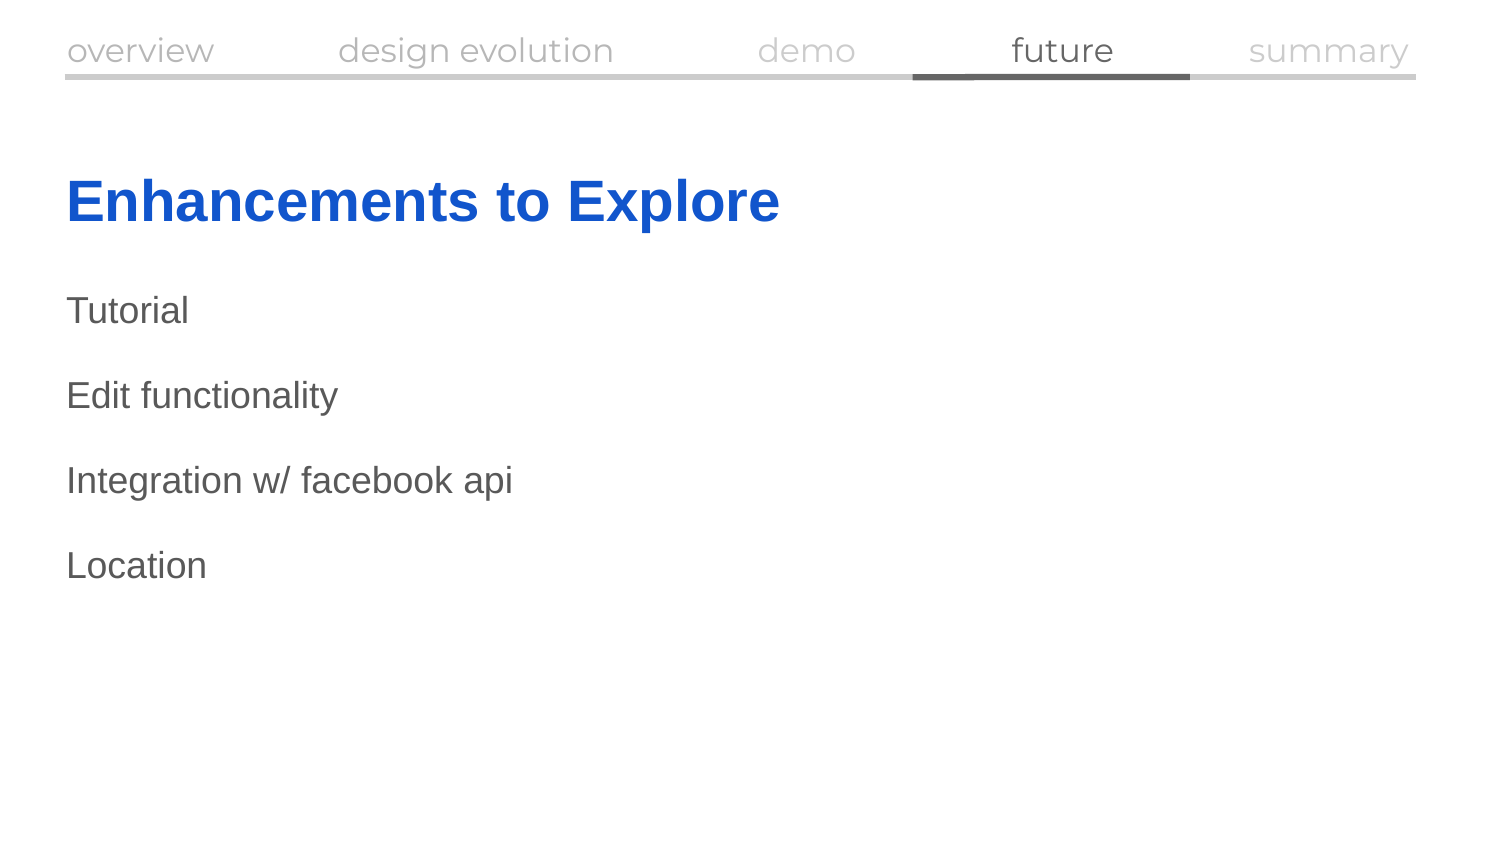

overview
design evolution
demo
future
summary
# Enhancements to Explore
Tutorial
Edit functionality
Integration w/ facebook api
Location